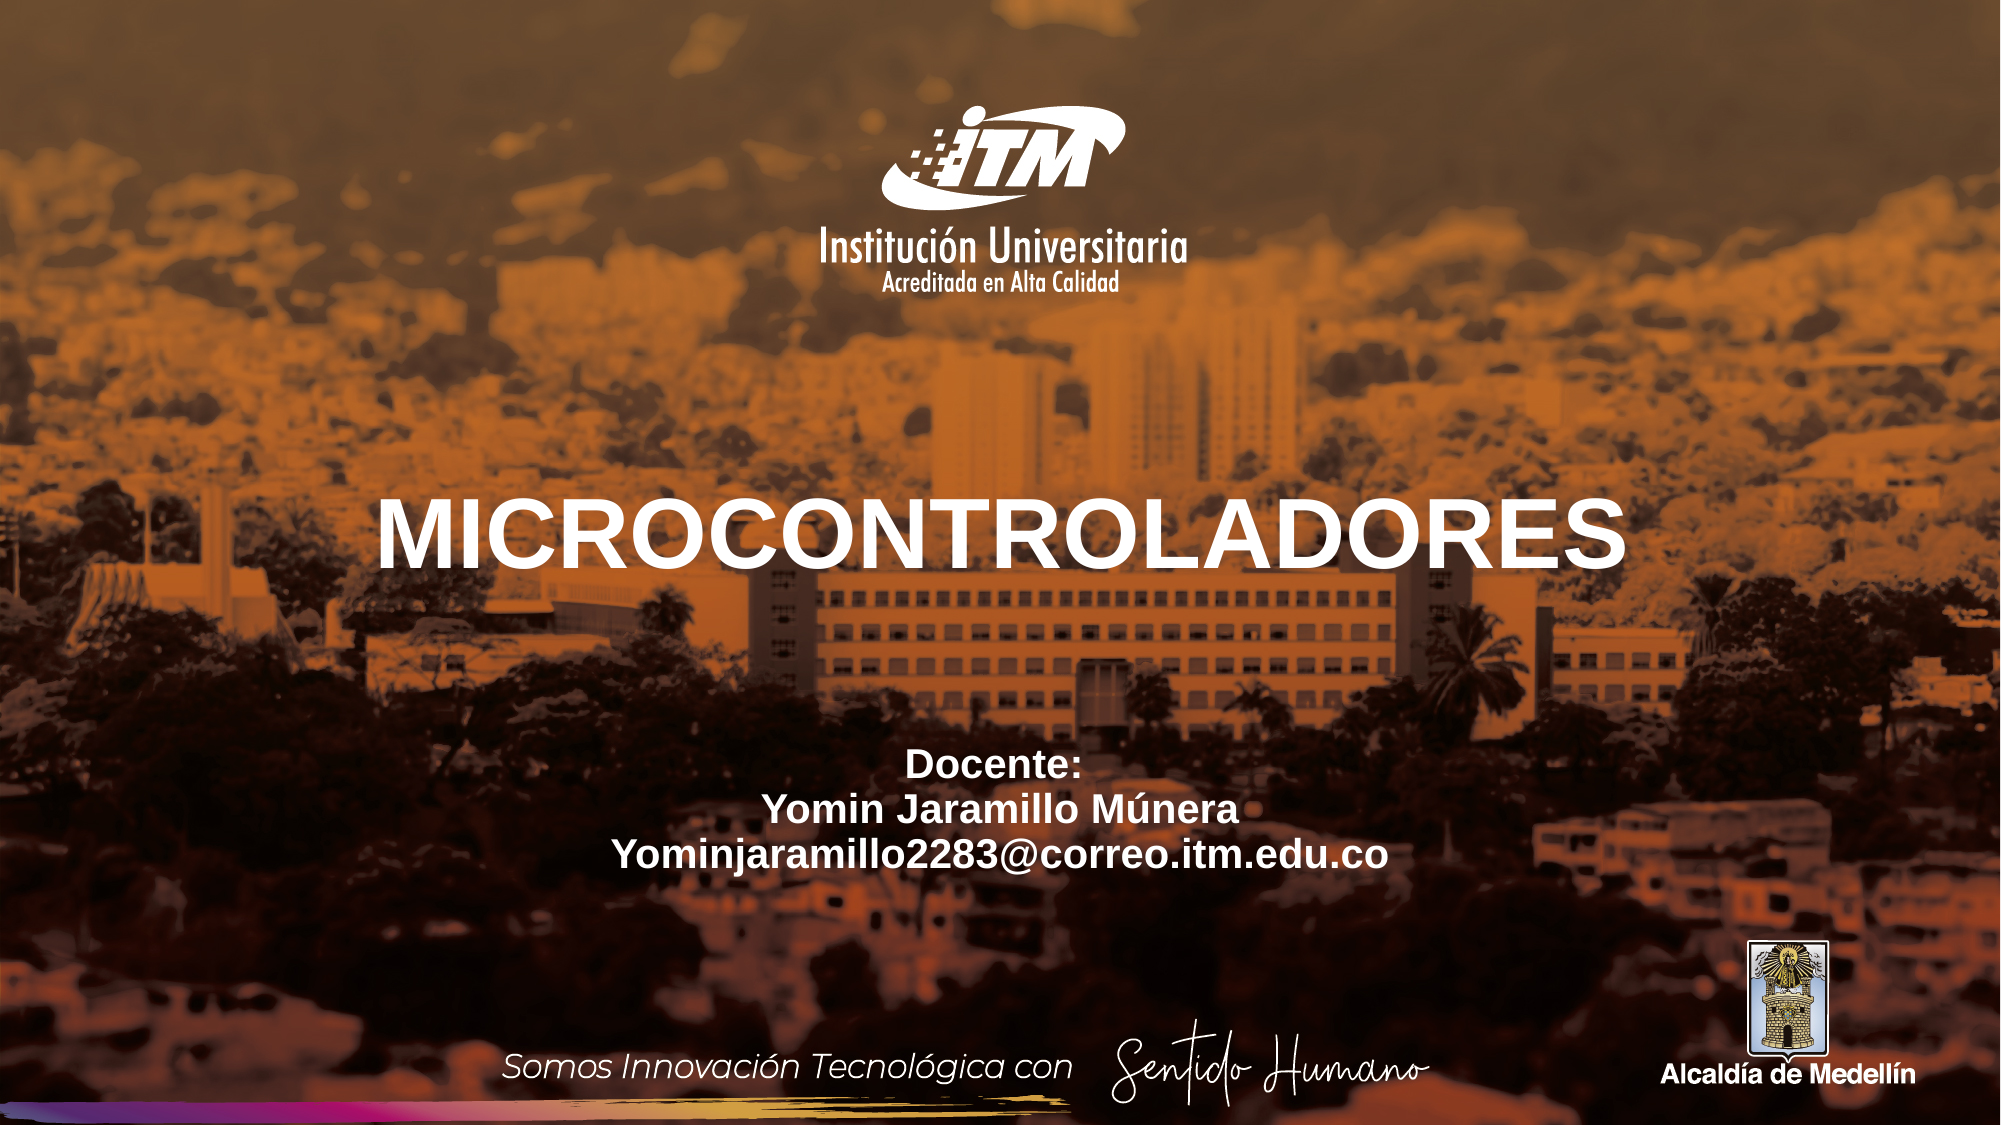

# MICROCONTROLADORES
Docente:
Yomin Jaramillo Múnera
Yominjaramillo2283@correo.itm.edu.co